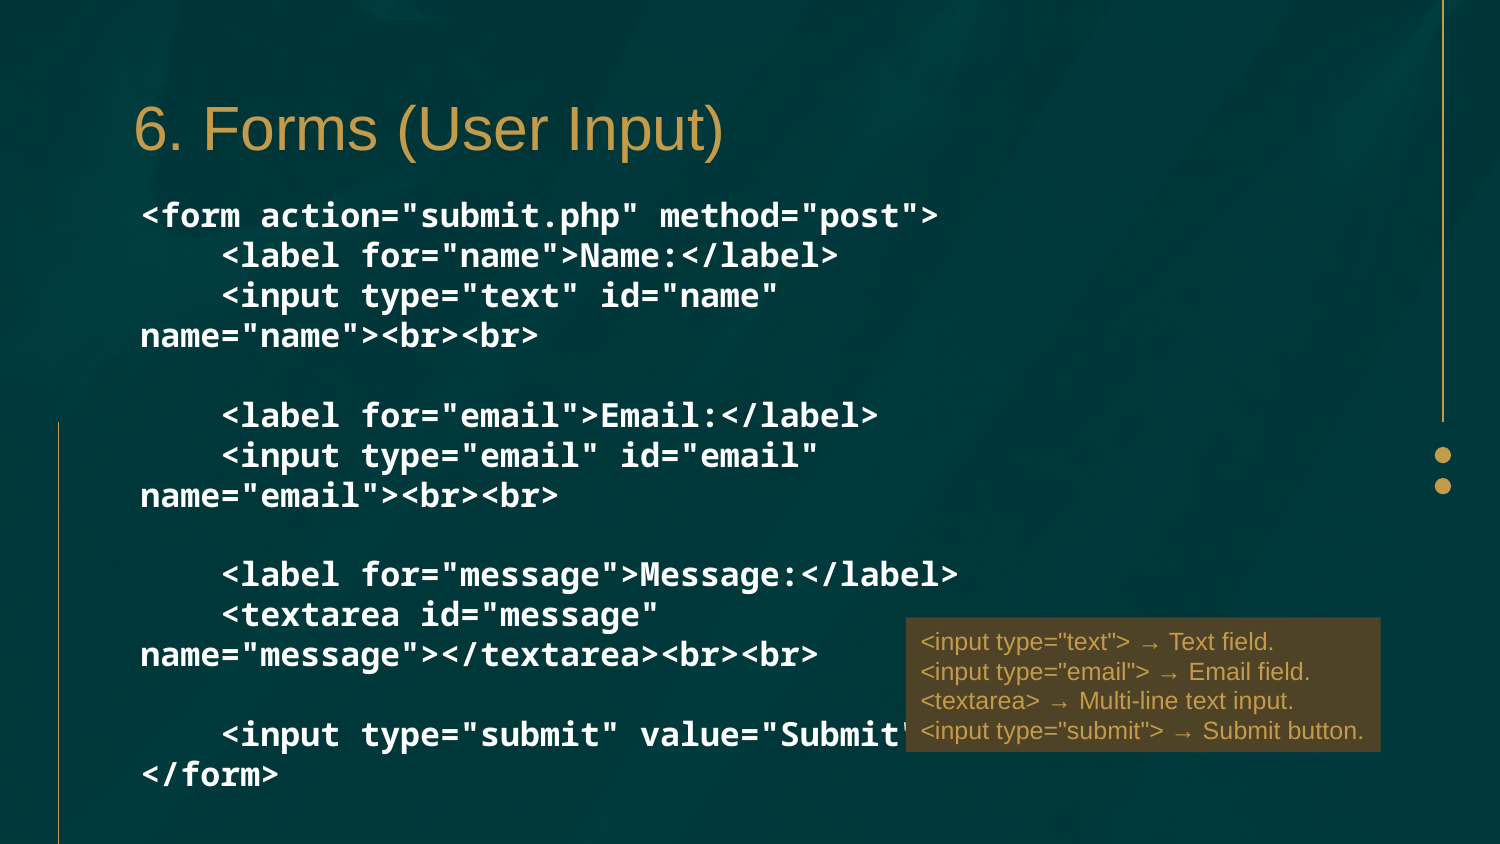

# 6. Forms (User Input)
<form action="submit.php" method="post">
    <label for="name">Name:</label>
    <input type="text" id="name" name="name"><br><br>

    <label for="email">Email:</label>
    <input type="email" id="email" name="email"><br><br>

    <label for="message">Message:</label>
    <textarea id="message" name="message"></textarea><br><br>

    <input type="submit" value="Submit">
</form>

<input type="text"> → Text field.
<input type="email"> → Email field.
<textarea> → Multi-line text input.
<input type="submit"> → Submit button.